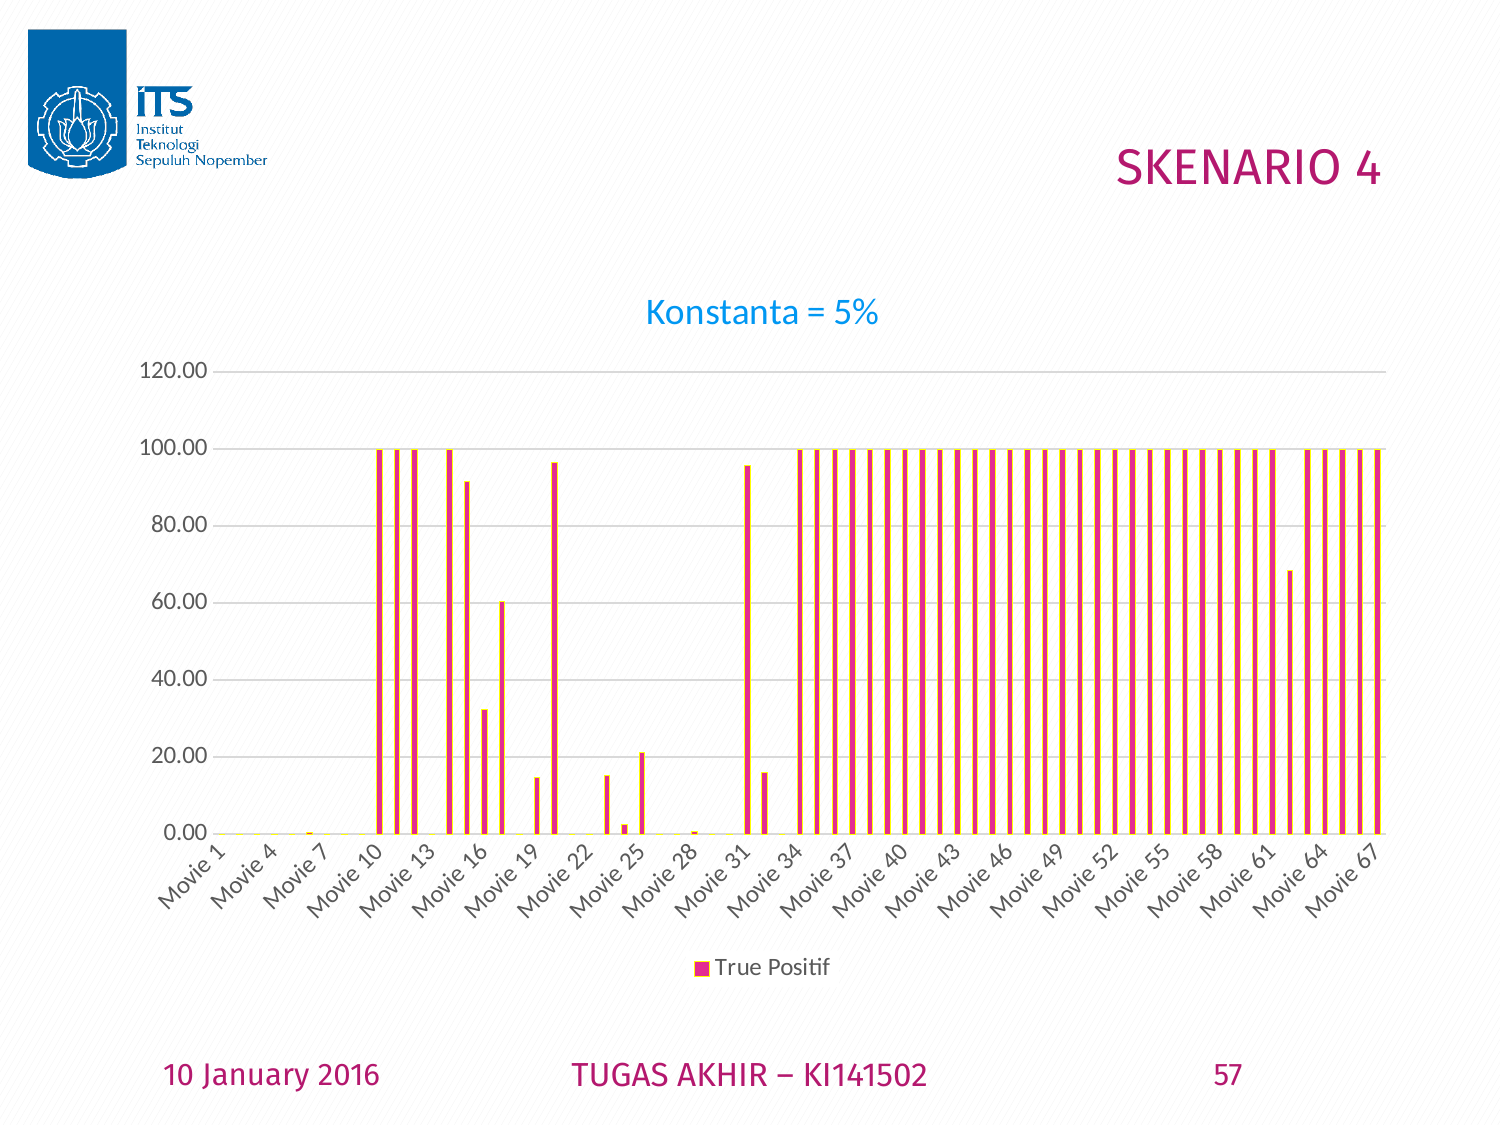

# SKENARIO 4

### Chart: Konstanta = 5%

| Category | True Positif |
|---|---|
| Movie 1 | 0.0 |
| Movie 2 | 0.0 |
| Movie 3 | 0.0 |
| Movie 4 | 0.0 |
| Movie 5 | 0.0 |
| Movie 6 | 0.49019607843137253 |
| Movie 7 | 0.0 |
| Movie 8 | 0.0 |
| Movie 9 | 0.0 |
| Movie 10 | 100.0 |
| Movie 11 | 100.0 |
| Movie 12 | 100.0 |
| Movie 13 | 0.0 |
| Movie 14 | 100.0 |
| Movie 15 | 91.66666666666666 |
| Movie 16 | 32.35294117647059 |
| Movie 17 | 60.29411764705882 |
| Movie 18 | 0.0 |
| Movie 19 | 14.705882352941178 |
| Movie 20 | 96.56862745098039 |
| Movie 21 | 0.0 |
| Movie 22 | 0.0 |
| Movie 23 | 15.196078431372548 |
| Movie 24 | 2.450980392156863 |
| Movie 25 | 21.07843137254902 |
| Movie 26 | 0.0 |
| Movie 27 | 0.0 |
| Movie 28 | 0.591715976331361 |
| Movie 29 | 0.0 |
| Movie 30 | 0.0 |
| Movie 31 | 95.83333333333334 |
| Movie 32 | 15.976331360946746 |
| Movie 33 | 0.0 |
| Movie 34 | 100.0 |
| Movie 35 | 100.0 |
| Movie 36 | 100.0 |
| Movie 37 | 100.0 |
| Movie 38 | 100.0 |
| Movie 39 | 100.0 |
| Movie 40 | 100.0 |
| Movie 41 | 100.0 |
| Movie 42 | 100.0 |
| Movie 43 | 100.0 |
| Movie 44 | 100.0 |
| Movie 45 | 100.0 |
| Movie 46 | 100.0 |
| Movie 47 | 100.0 |
| Movie 48 | 100.0 |
| Movie 49 | 100.0 |
| Movie 50 | 100.0 |
| Movie 51 | 100.0 |
| Movie 52 | 100.0 |
| Movie 53 | 100.0 |
| Movie 54 | 100.0 |
| Movie 55 | 100.0 |
| Movie 56 | 100.0 |
| Movie 57 | 100.0 |
| Movie 58 | 100.0 |
| Movie 59 | 100.0 |
| Movie 60 | 100.0 |
| Movie 61 | 100.0 |
| Movie 62 | 68.50828729281768 |
| Movie 63 | 100.0 |
| Movie 64 | 100.0 |
| Movie 65 | 100.0 |
| Movie 66 | 100.0 |
| Movie 67 | 100.0 |
10 January 2016
TUGAS AKHIR – KI141502
57